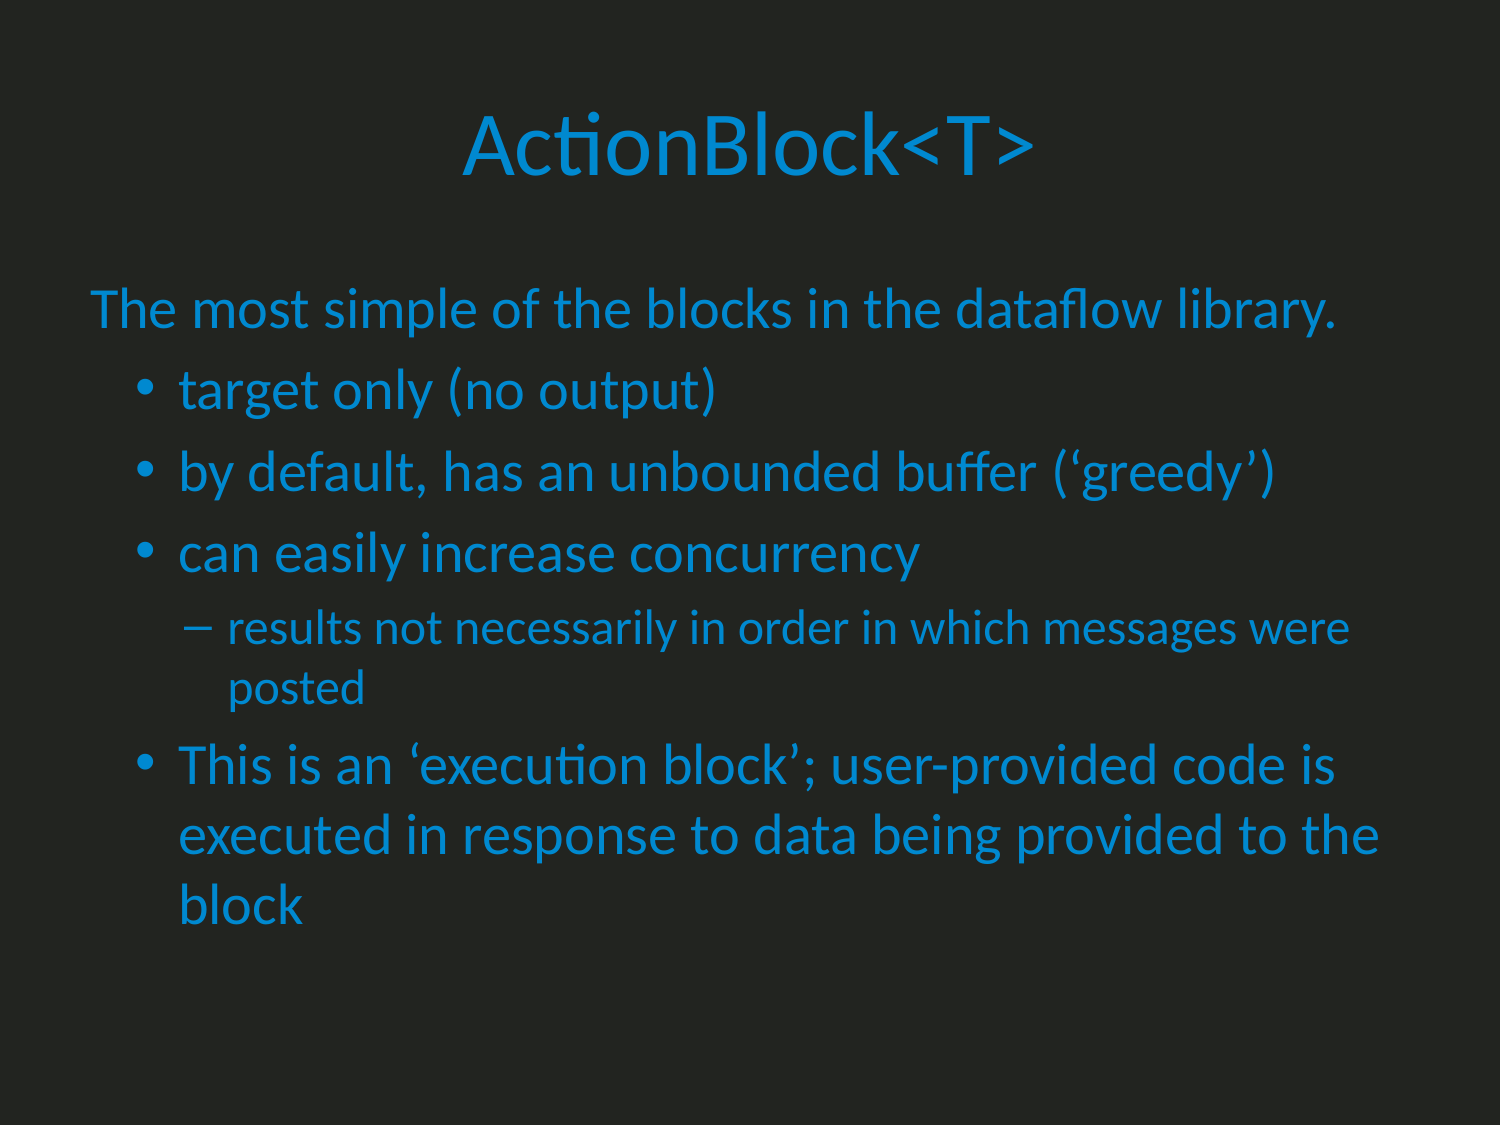

# ActionBlock<T>
The most simple of the blocks in the dataflow library.
target only (no output)
by default, has an unbounded buffer (‘greedy’)
can easily increase concurrency
results not necessarily in order in which messages were posted
This is an ‘execution block’; user-provided code is executed in response to data being provided to the block